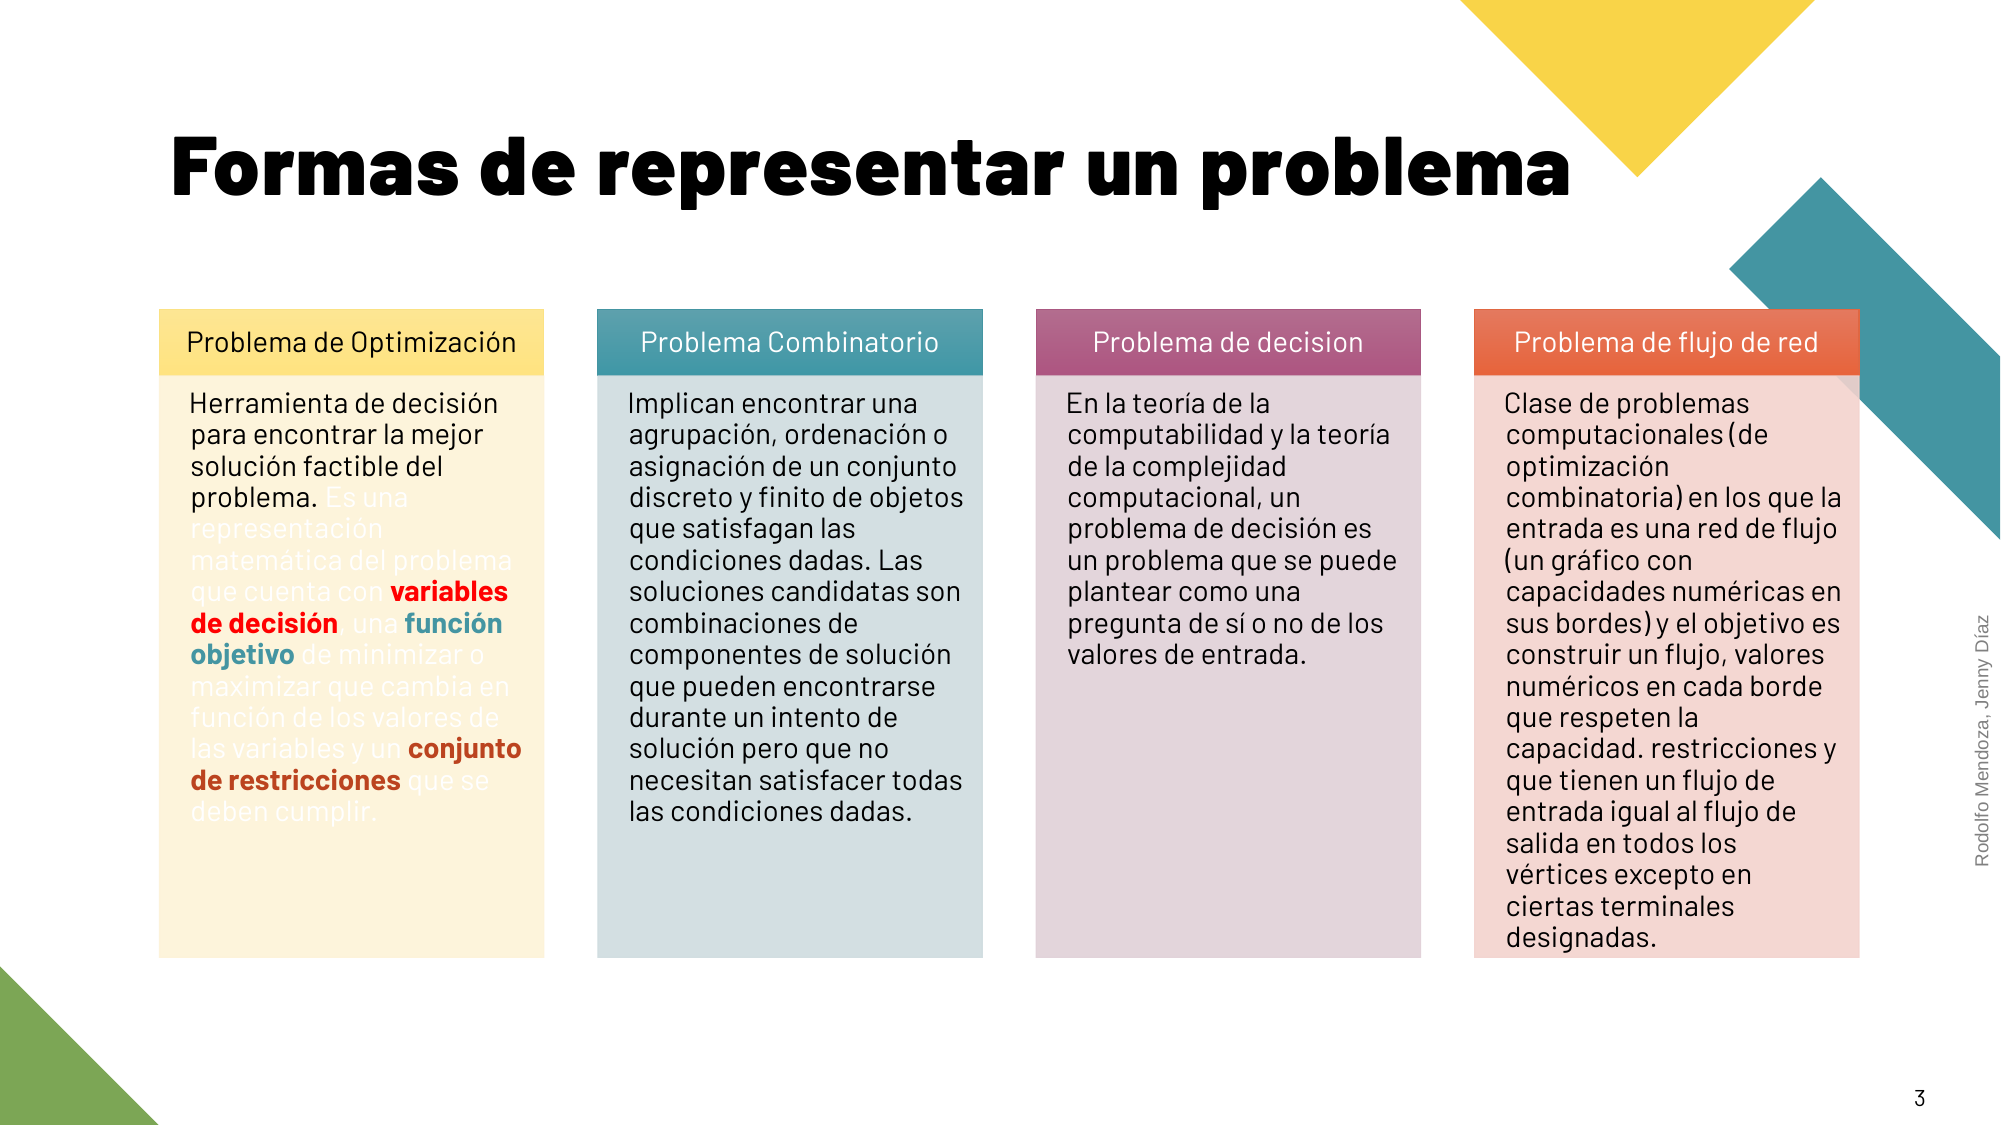

17/04/2025
# Formas de representar un problema
Problema de Optimización
   Herramienta de decisión para encontrar la mejor solución factible del problema. Es una representación matemática del problema que cuenta con variables de decisión, una función objetivo de minimizar o maximizar que cambia en función de los valores de las variables y un conjunto de restricciones que se deben cumplir.
Problema Combinatorio
   Implican encontrar una agrupación, ordenación o asignación de un conjunto discreto y finito de objetos que satisfagan las condiciones dadas. Las soluciones candidatas son combinaciones de componentes de solución que pueden encontrarse durante un intento de solución pero que no necesitan satisfacer todas las condiciones dadas.
Problema de decision
   En la teoría de la computabilidad y la teoría de la complejidad computacional, un problema de decisión es un problema que se puede plantear como una pregunta de sí o no de los valores de entrada.
Problema de flujo de red
   Clase de problemas computacionales (de optimización combinatoria) en los que la entrada es una red de flujo (un gráfico con capacidades numéricas en sus bordes) y el objetivo es construir un flujo, valores numéricos en cada borde que respeten la capacidad. restricciones y que tienen un flujo de entrada igual al flujo de salida en todos los vértices excepto en ciertas terminales designadas.
3